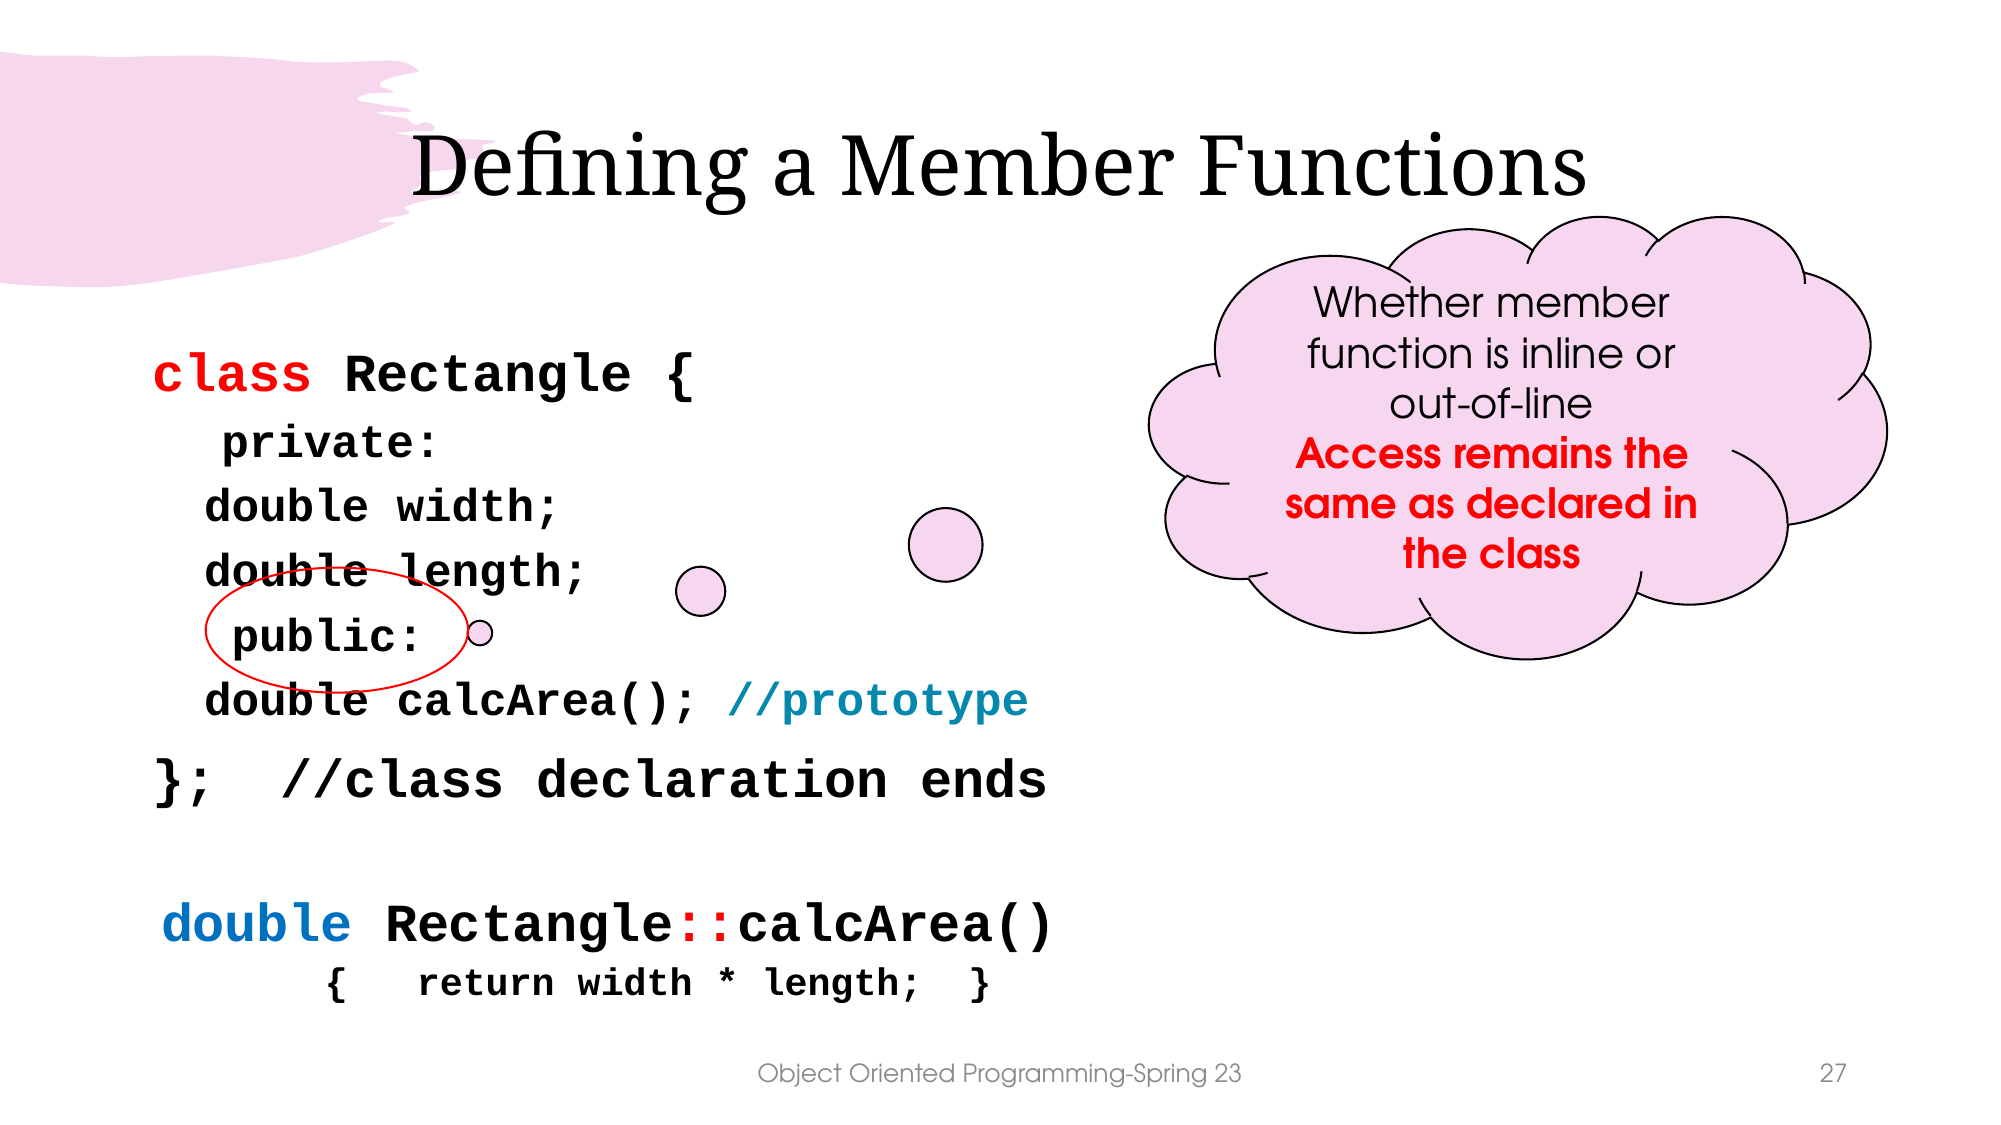

# Defining a Member Functions
Whether member function is inline or out-of-line
Access remains the same as declared in the class
class Rectangle {
private:
	double width;
	double length;
 public:
	double calcArea(); //prototype
};  //class declaration ends

double Rectangle::calcArea()
	{   return width * length;  }

Object Oriented Programming-Spring 23
27